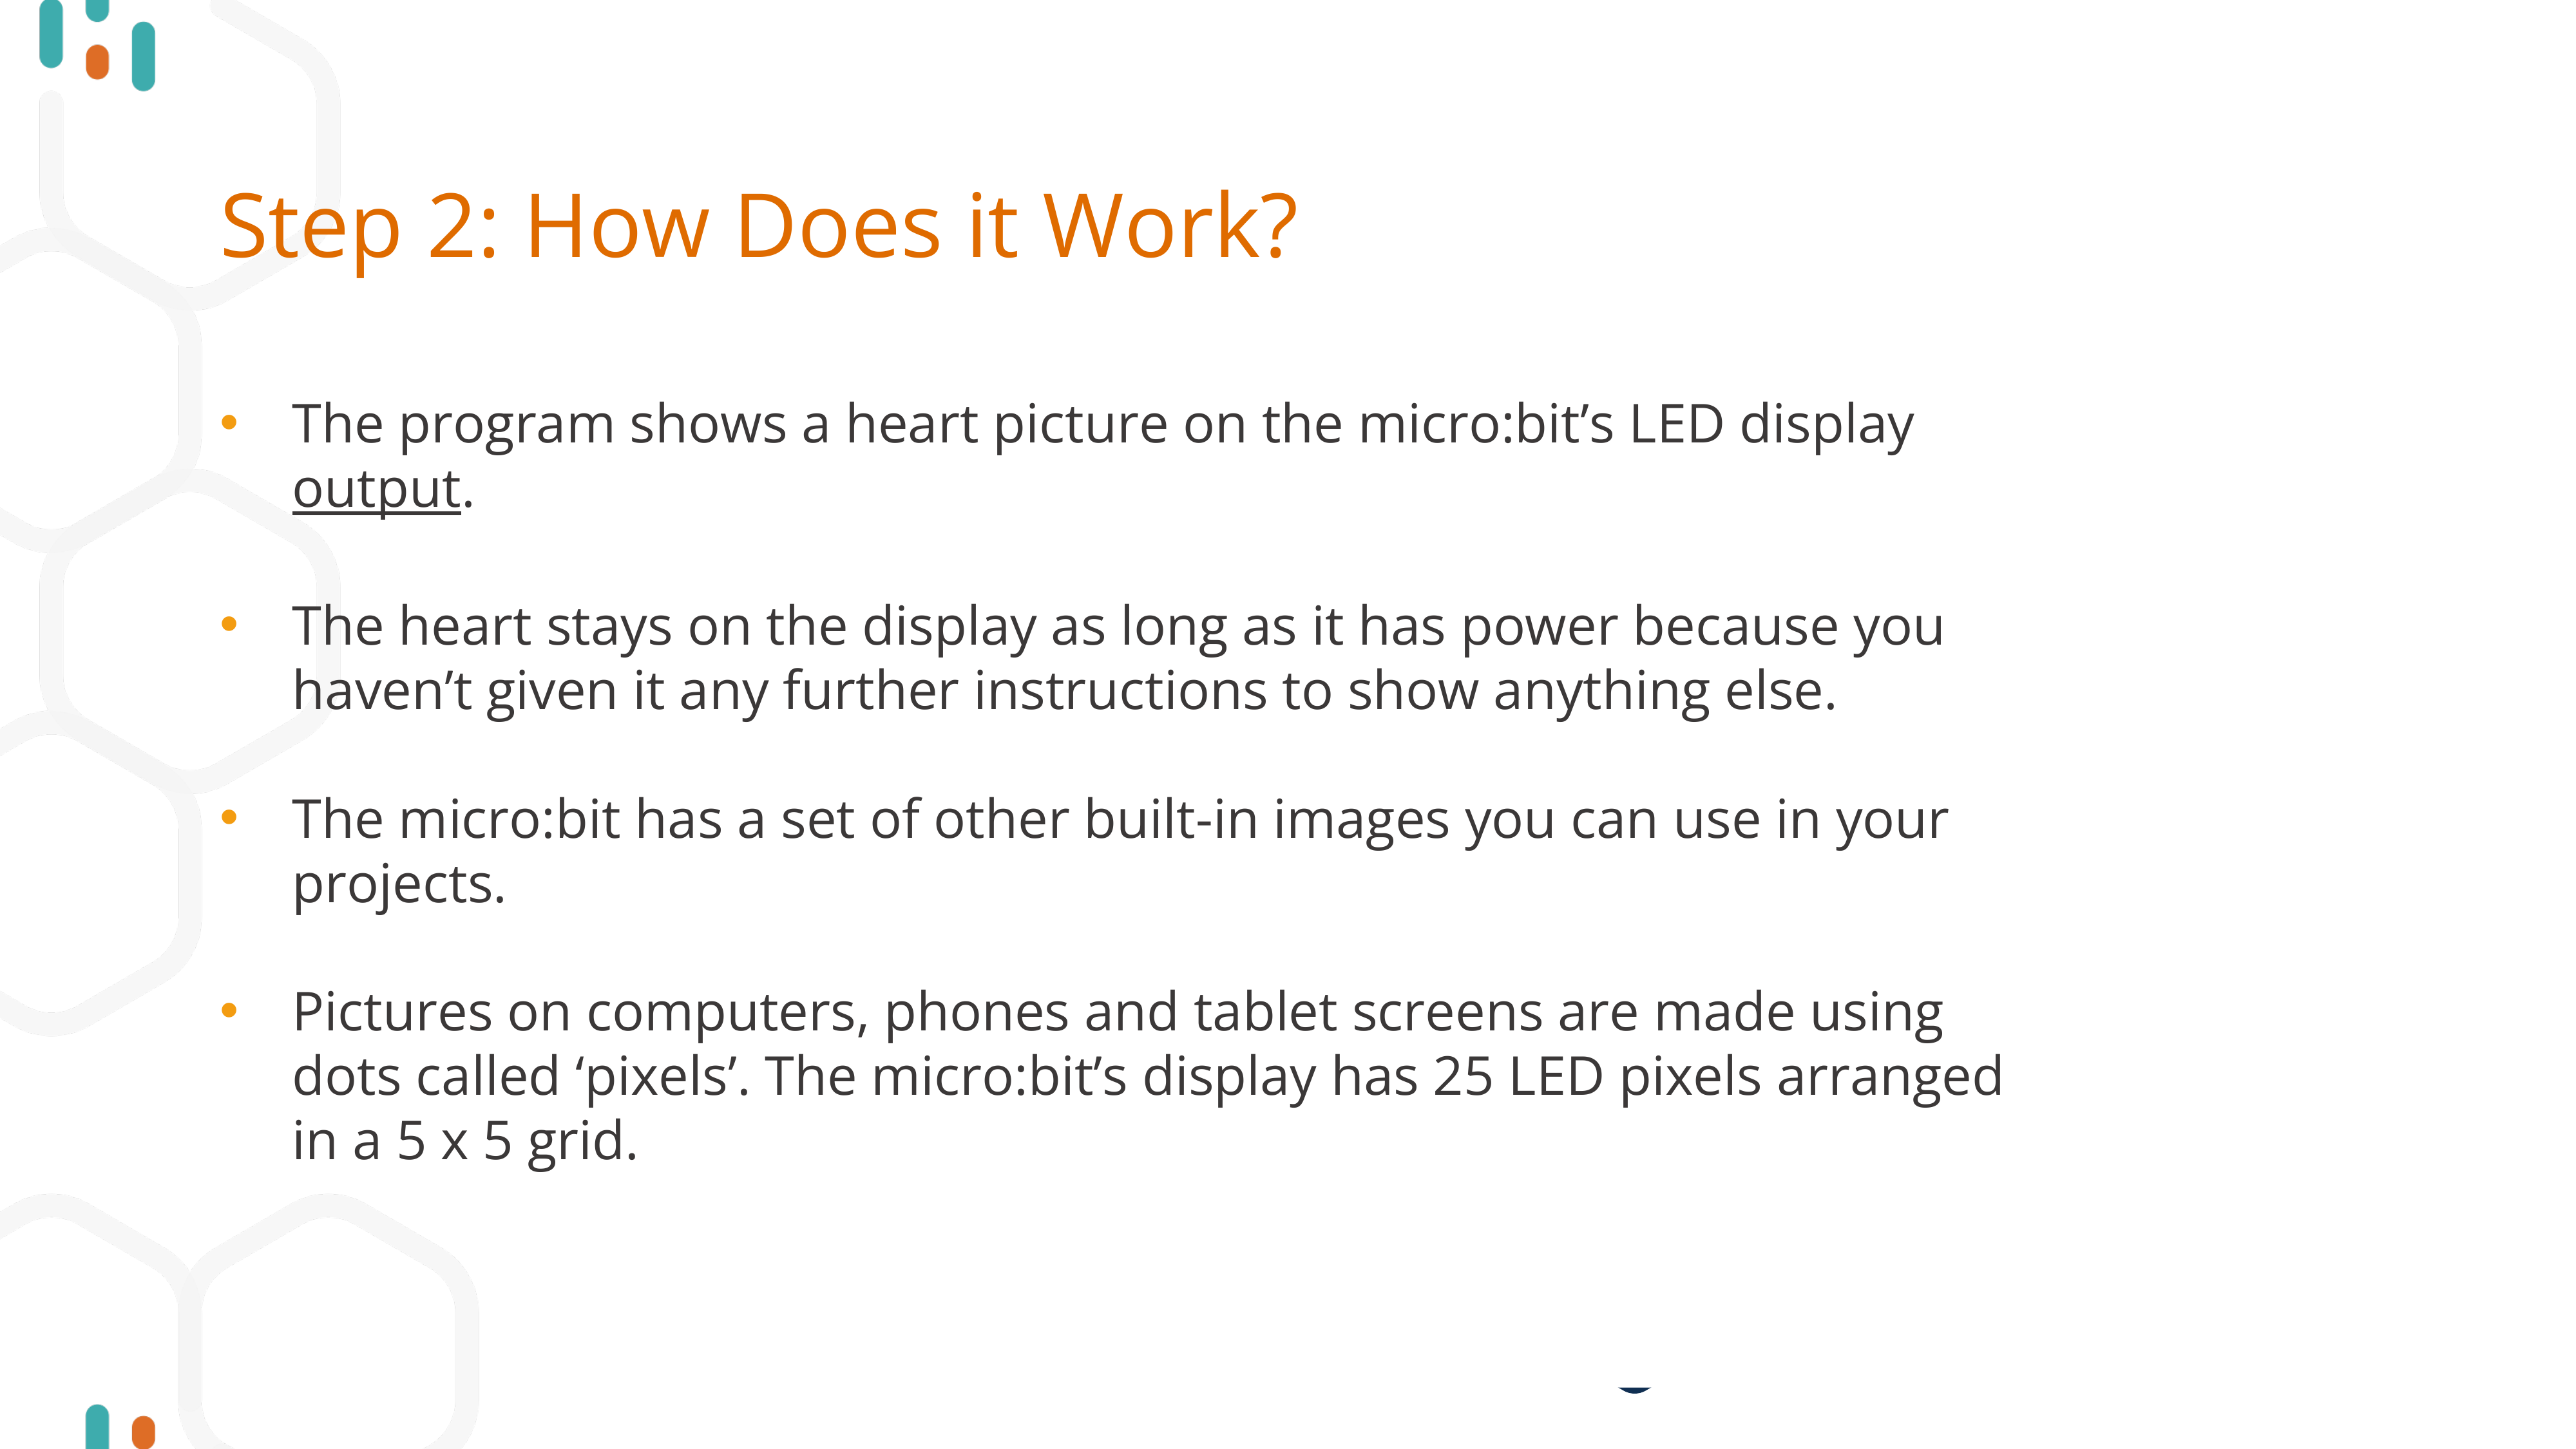

# Step 2: How Does it Work?

The program shows a heart picture on the micro:bit’s LED display output.

The heart stays on the display as long as it has power because you haven’t given it any further instructions to show anything else.

The micro:bit has a set of other built-in images you can use in your projects.

Pictures on computers, phones and tablet screens are made using dots called ‘pixels’. The micro:bit’s display has 25 LED pixels arranged in a 5 x 5 grid.